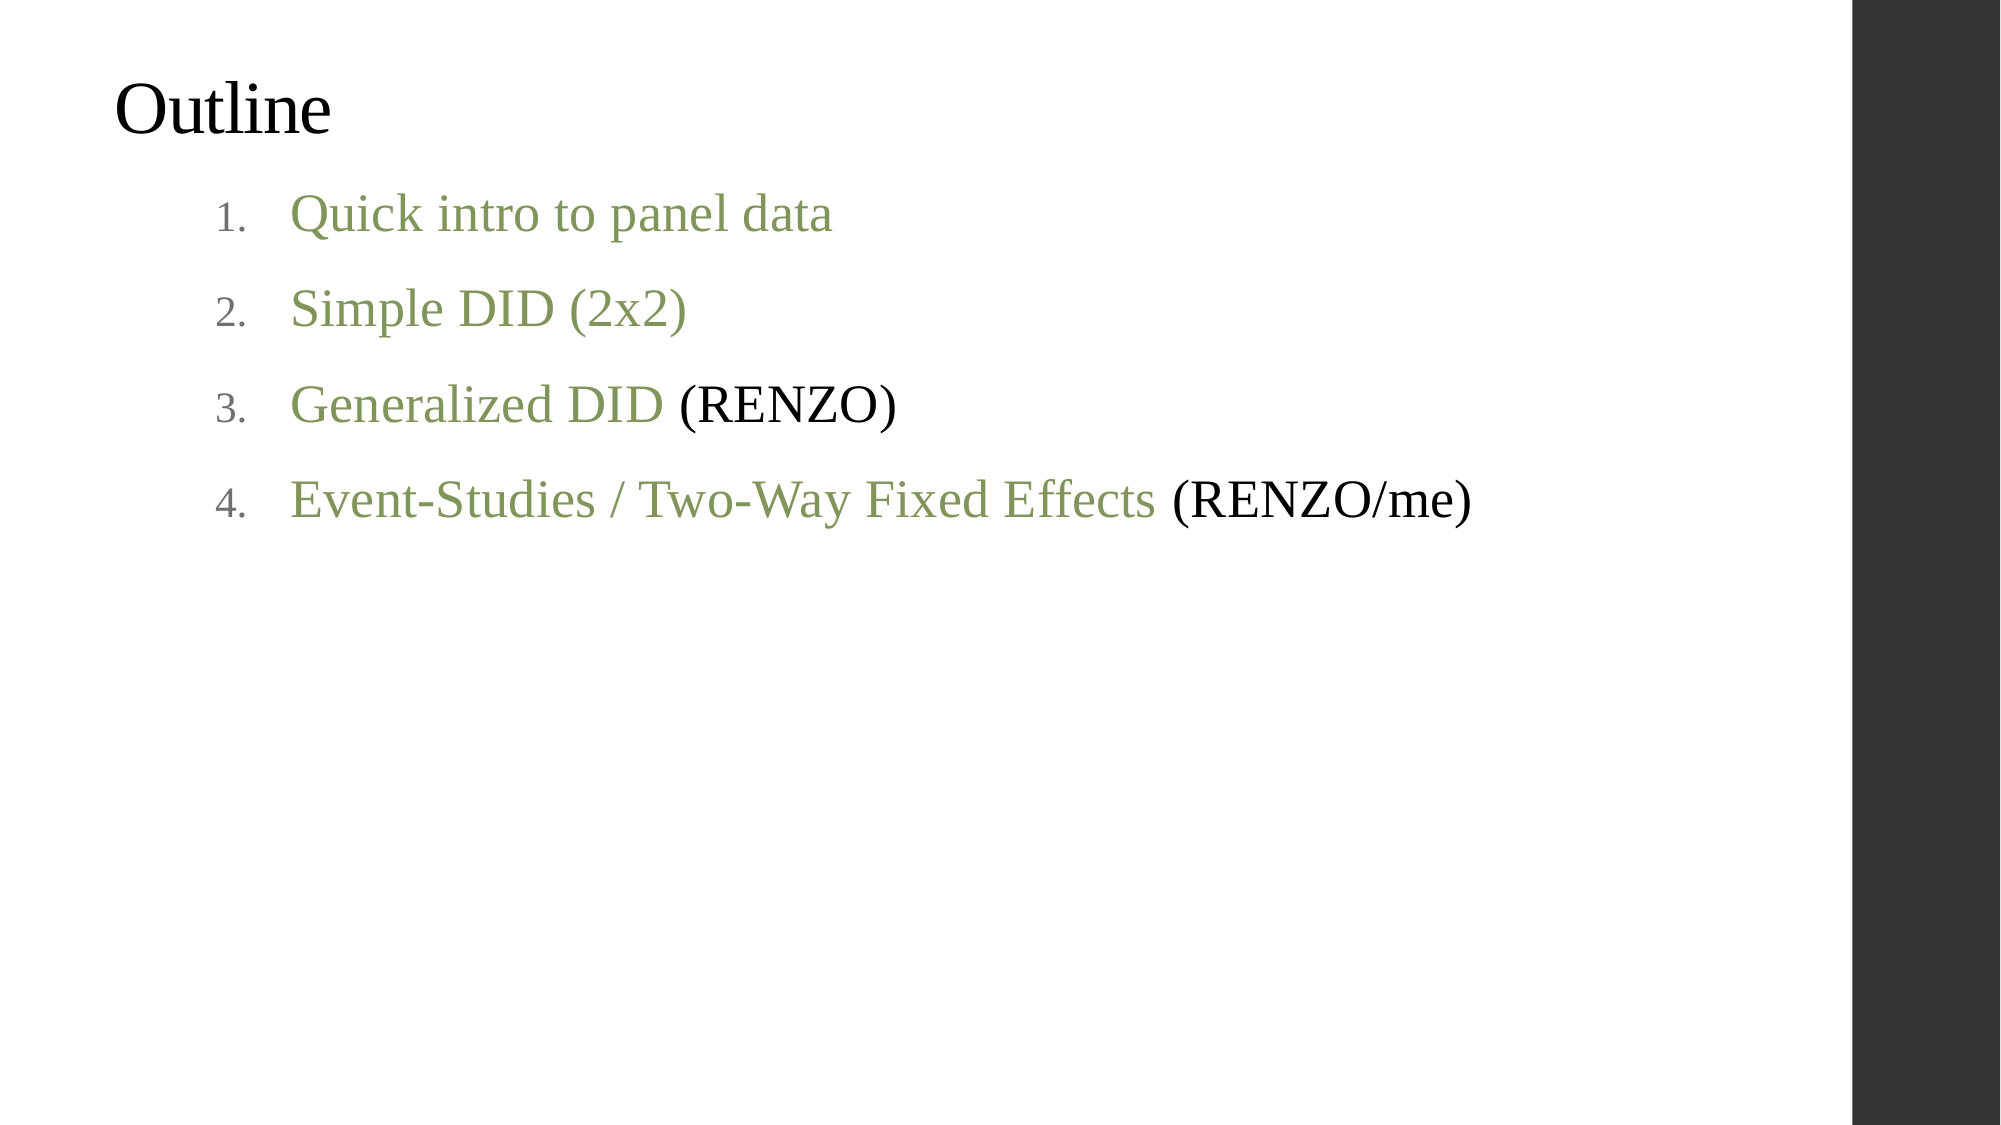

# Outline
Quick intro to panel data
Simple DID (2x2)
Generalized DID (RENZO)
Event-Studies / Two-Way Fixed Effects (RENZO/me)